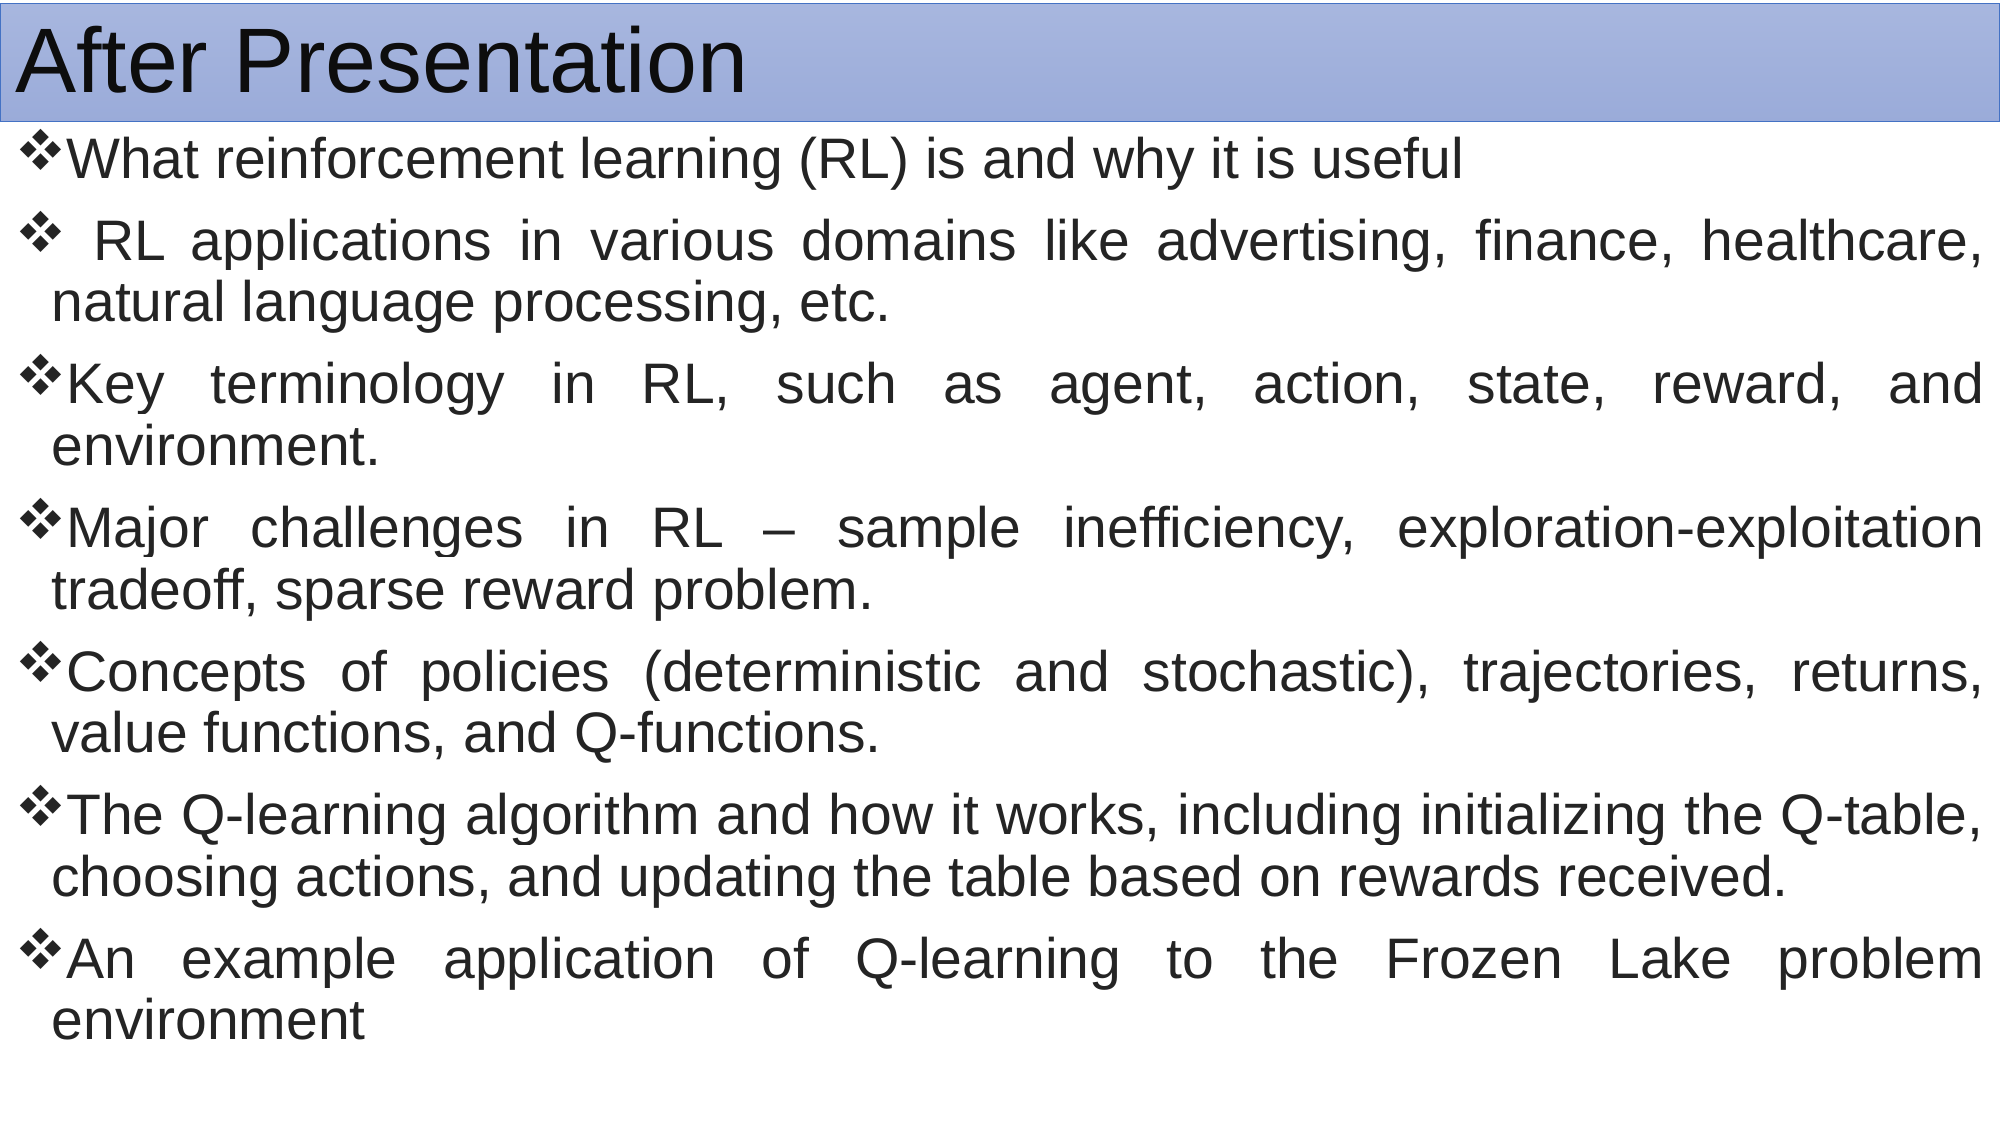

# After Presentation
What reinforcement learning (RL) is and why it is useful
 RL applications in various domains like advertising, finance, healthcare, natural language processing, etc.
Key terminology in RL, such as agent, action, state, reward, and environment.
Major challenges in RL – sample inefficiency, exploration-exploitation tradeoff, sparse reward problem.
Concepts of policies (deterministic and stochastic), trajectories, returns, value functions, and Q-functions.
The Q-learning algorithm and how it works, including initializing the Q-table, choosing actions, and updating the table based on rewards received.
An example application of Q-learning to the Frozen Lake problem environment